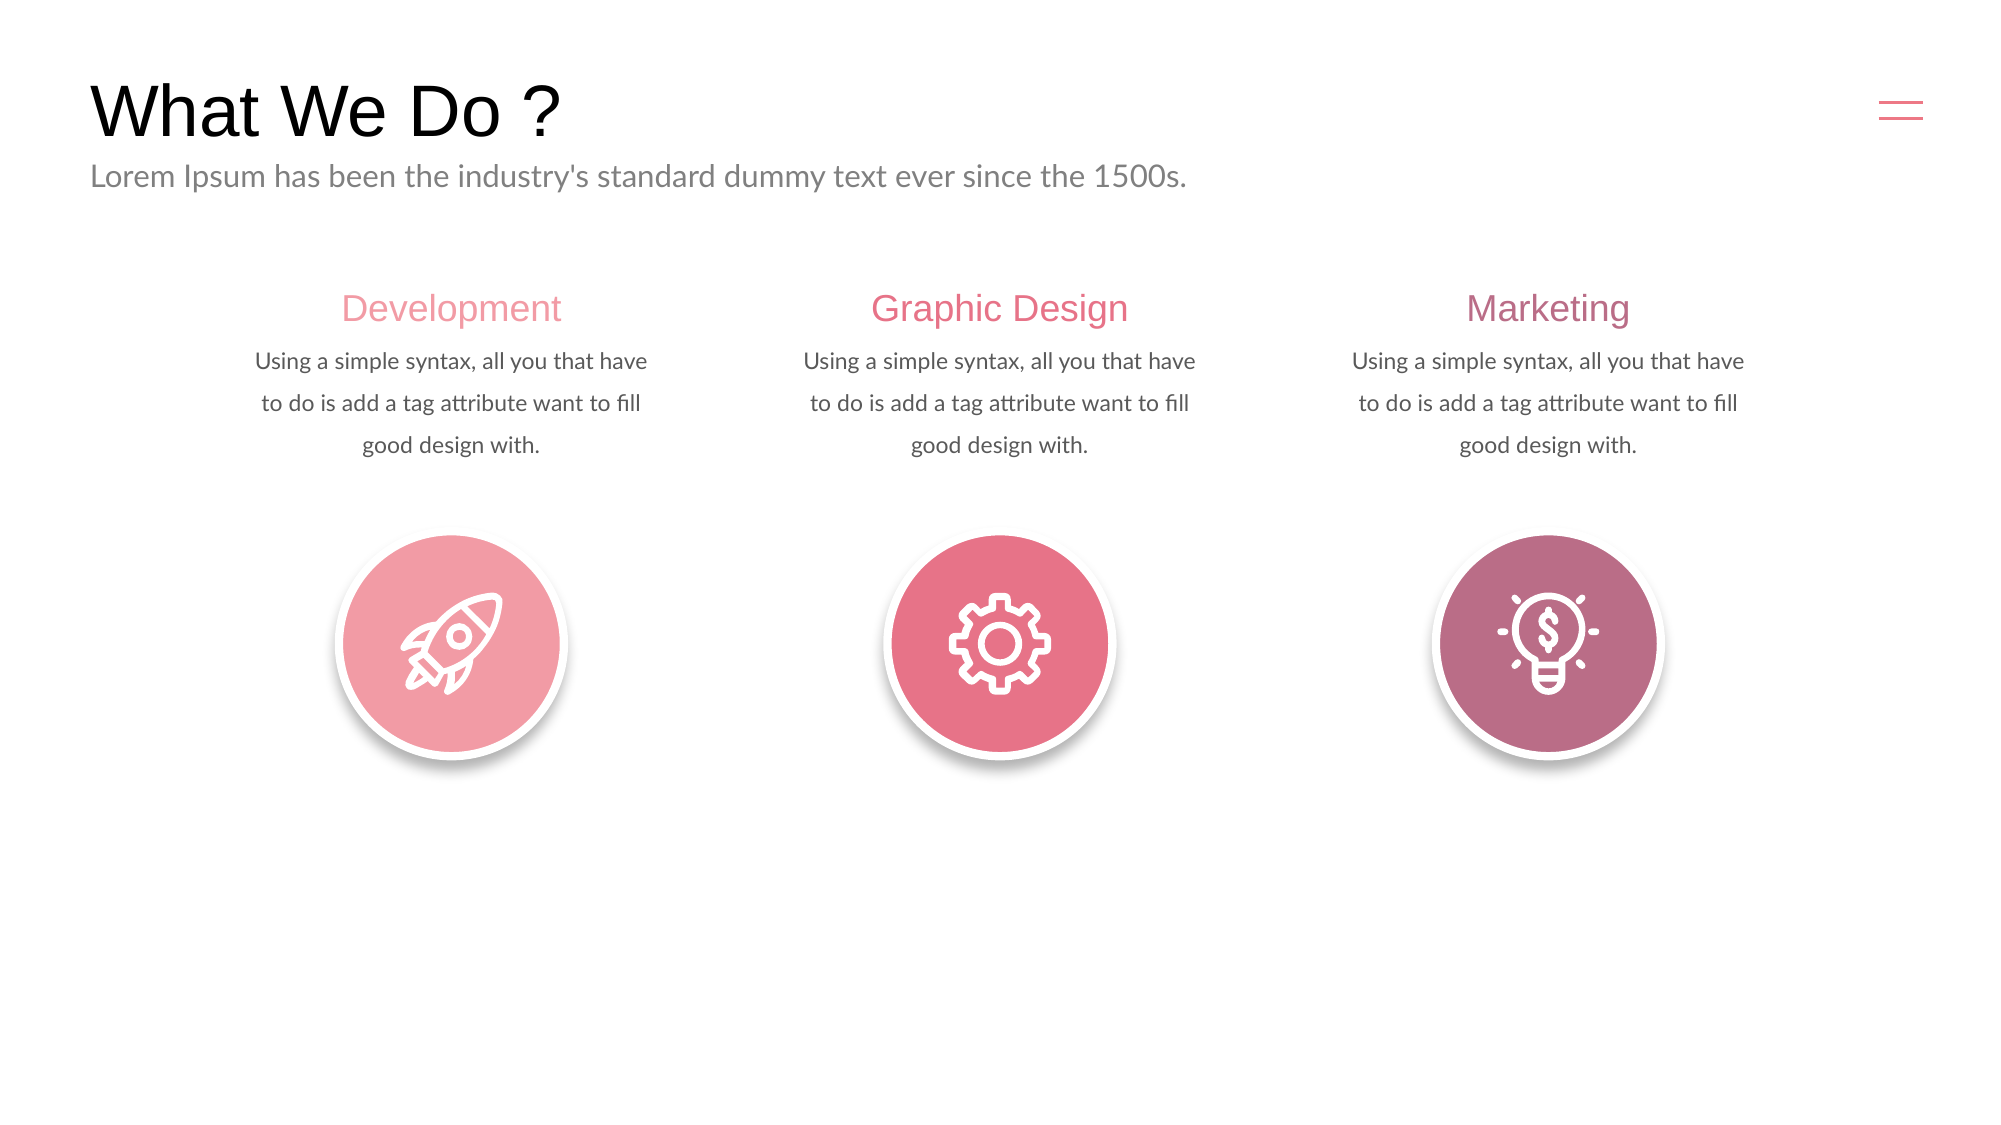

# What We Do ?
Lorem Ipsum has been the industry's standard dummy text ever since the 1500s.
Development
Graphic Design
Marketing
Using a simple syntax, all you that have to do is add a tag attribute want to fill good design with.
Using a simple syntax, all you that have to do is add a tag attribute want to fill good design with.
Using a simple syntax, all you that have to do is add a tag attribute want to fill good design with.